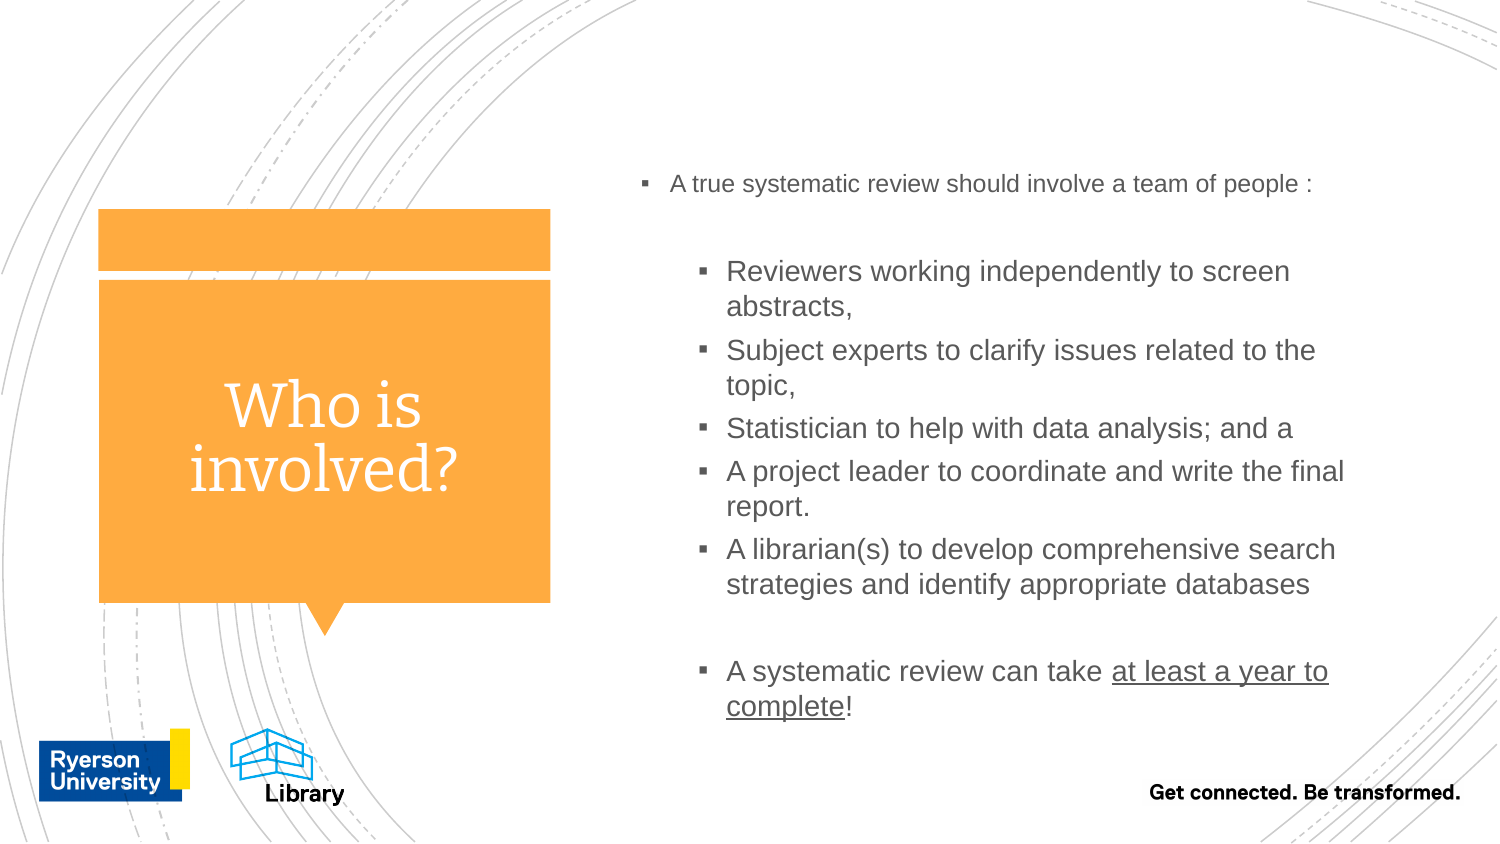

A true systematic review should involve a team of people :

Reviewers working independently to screen abstracts,
Subject experts to clarify issues related to the topic,
Statistician to help with data analysis; and a
A project leader to coordinate and write the final report.
A librarian(s) to develop comprehensive search strategies and identify appropriate databases

A systematic review can take at least a year to complete!
# Who is involved?